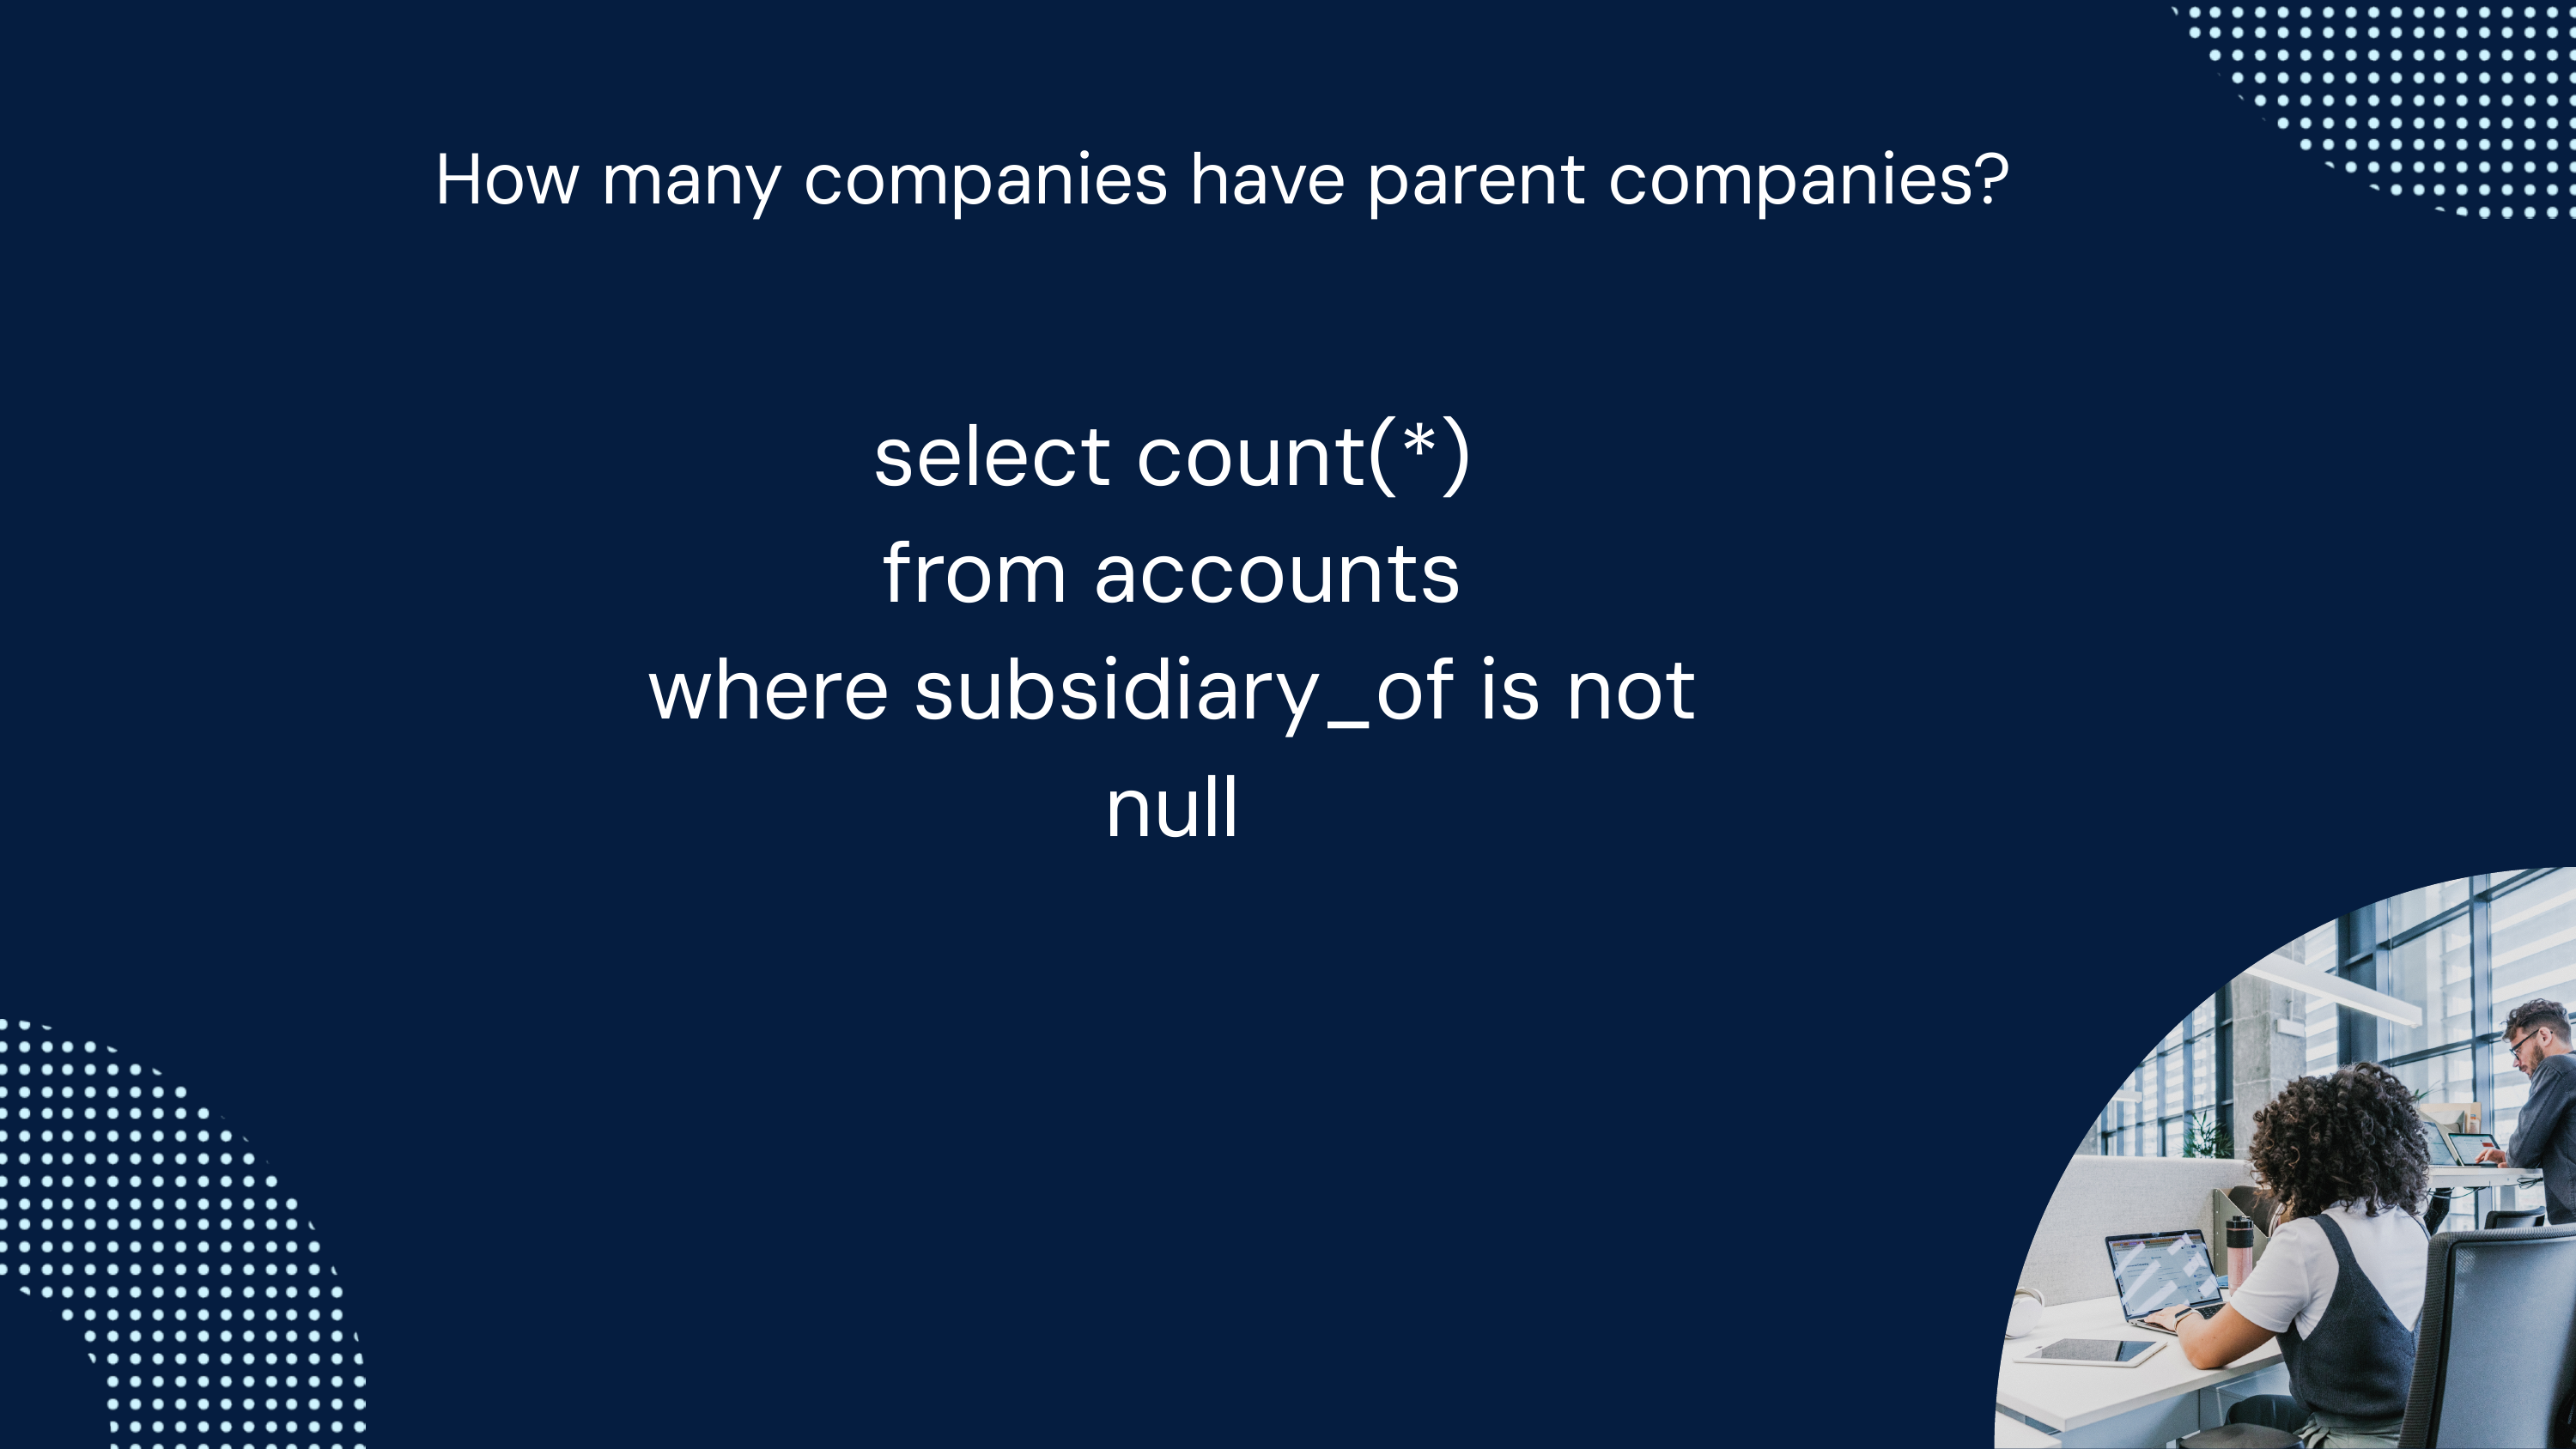

How many companies have parent companies?
select count(*)
from accounts
where subsidiary_of is not null